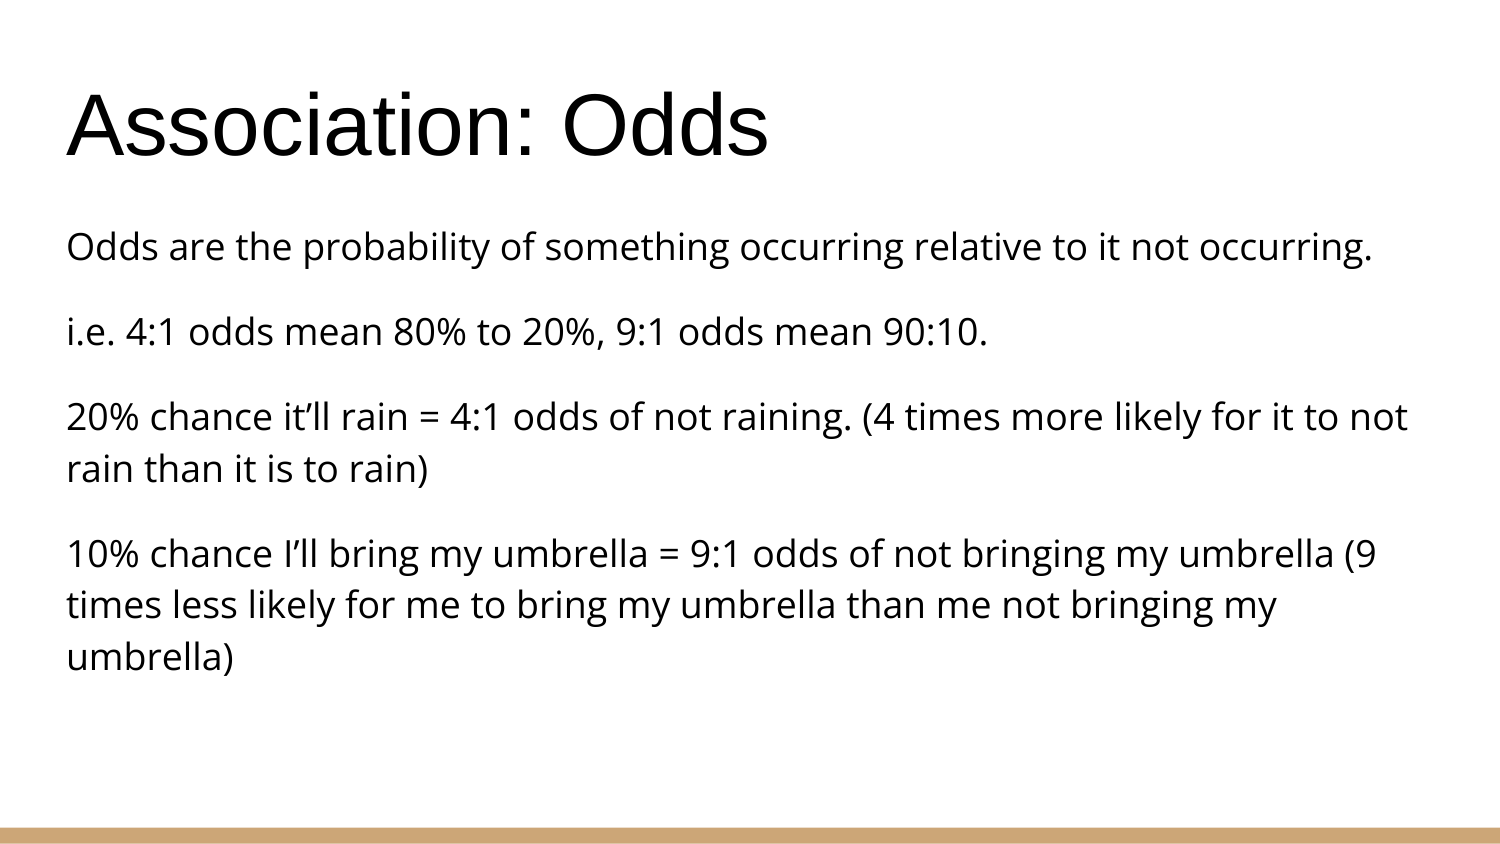

# Association: Odds
Odds are the probability of something occurring relative to it not occurring.
i.e. 4:1 odds mean 80% to 20%, 9:1 odds mean 90:10.
20% chance it’ll rain = 4:1 odds of not raining. (4 times more likely for it to not rain than it is to rain)
10% chance I’ll bring my umbrella = 9:1 odds of not bringing my umbrella (9 times less likely for me to bring my umbrella than me not bringing my umbrella)